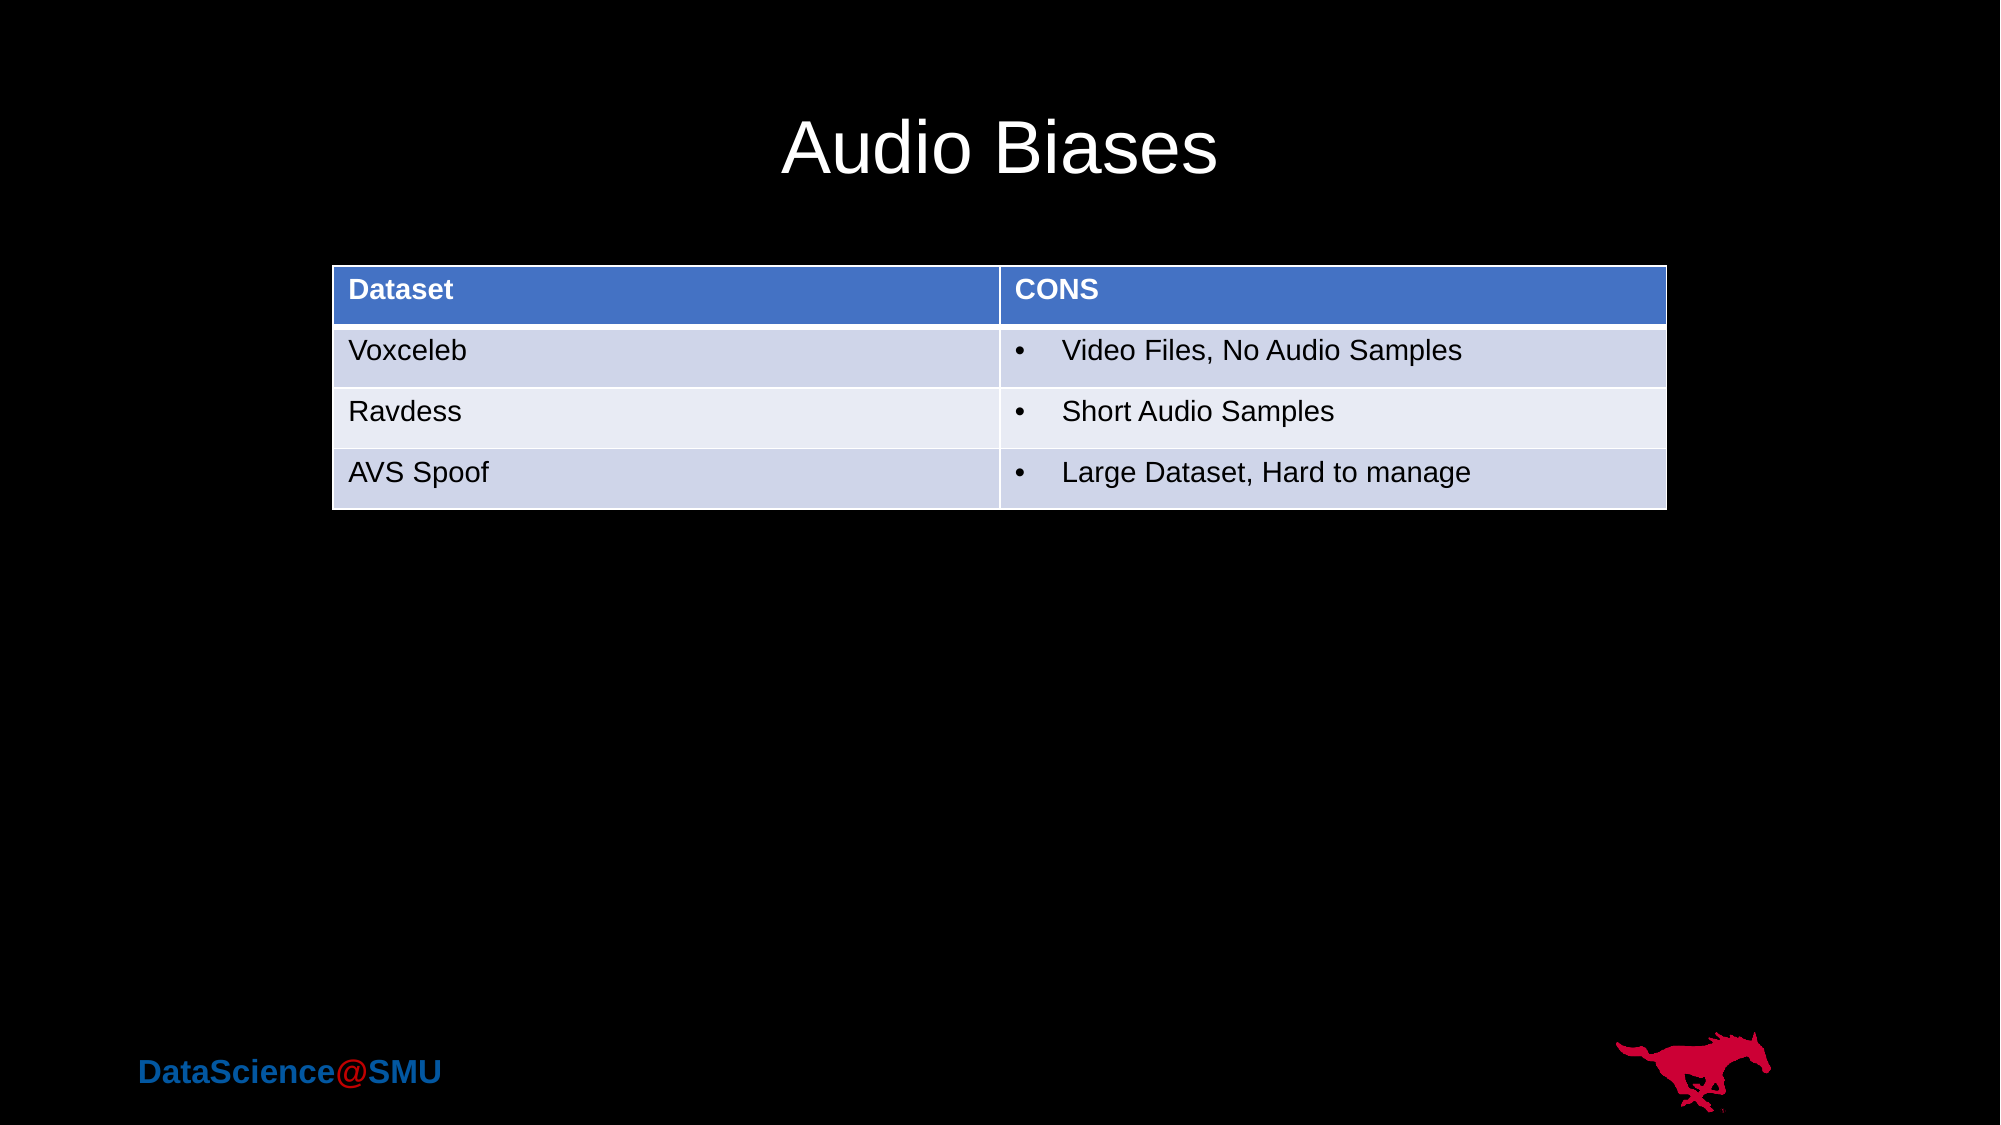

Audio Biases
| Dataset | CONS |
| --- | --- |
| Voxceleb | Video Files, No Audio Samples |
| Ravdess | Short Audio Samples |
| AVS Spoof | Large Dataset, Hard to manage |